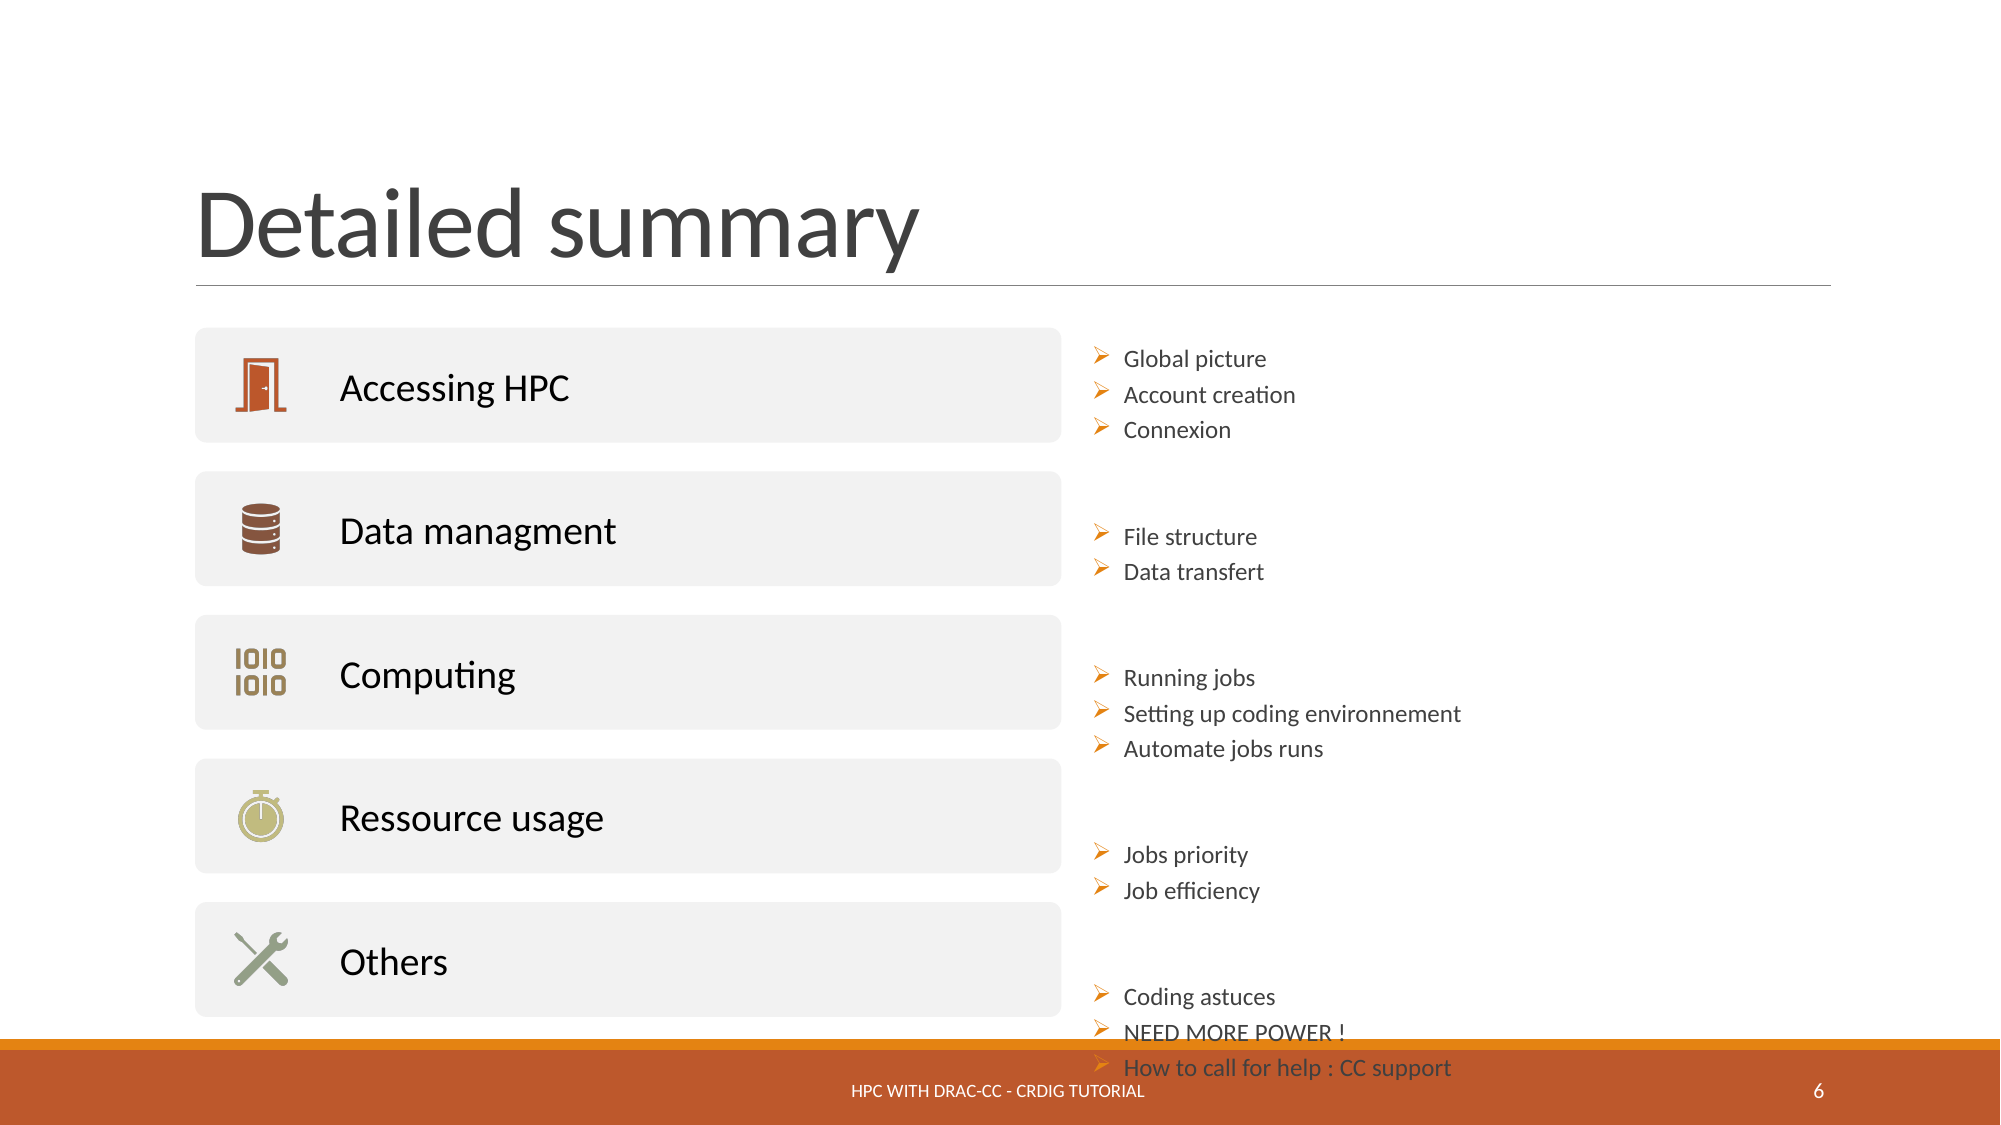

# Detailed summary
Accessing HPC
Data managment
Computing
Ressource usage
Others
Global picture
Account creation
Connexion

File structure
Data transfert

Running jobs
Setting up coding environnement
Automate jobs runs

Jobs priority
Job efficiency

Coding astuces
NEED MORE POWER !
How to call for help : CC support

HPC with DRAC-CC - CRDIG Tutorial
6